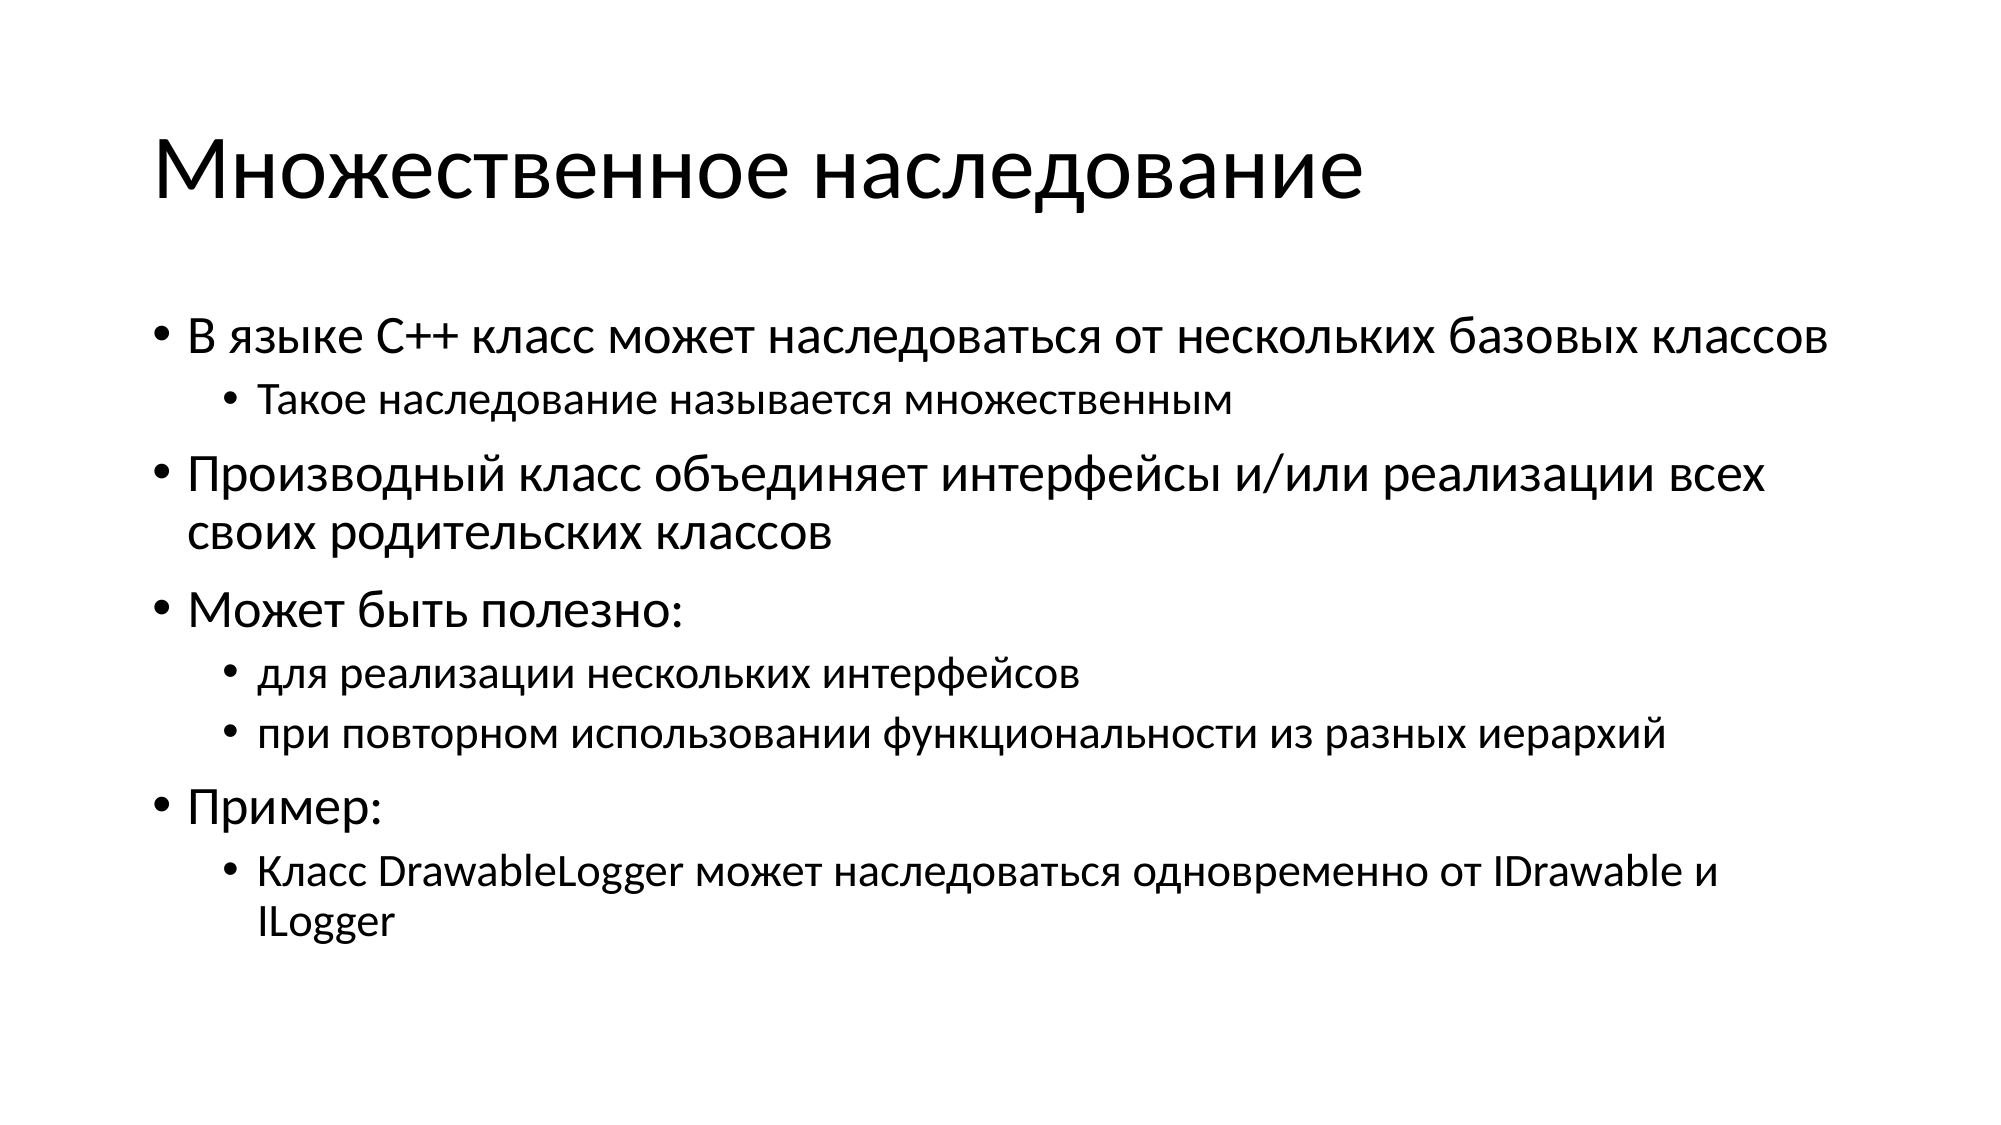

# Множественное наследование
В языке C++ класс может наследоваться от нескольких базовых классов
Такое наследование называется множественным
Производный класс объединяет интерфейсы и/или реализации всех своих родительских классов
Может быть полезно:
для реализации нескольких интерфейсов
при повторном использовании функциональности из разных иерархий
Пример:
Класс DrawableLogger может наследоваться одновременно от IDrawable и ILogger